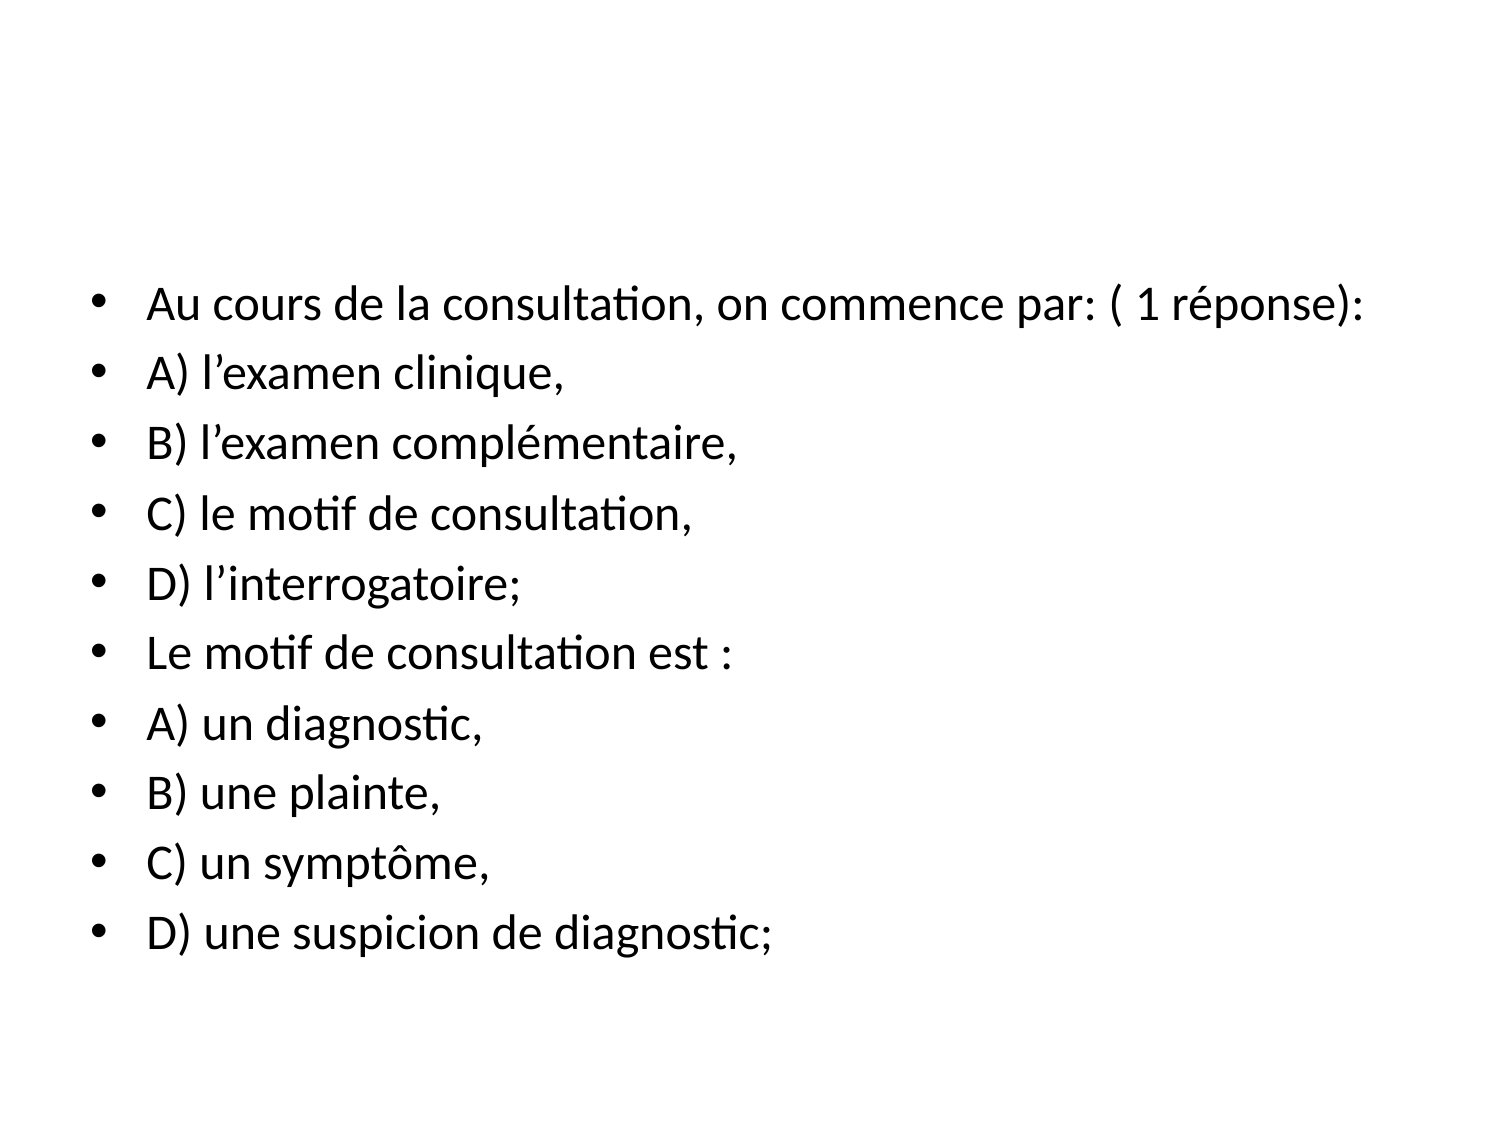

#
Au cours de la consultation, on commence par: ( 1 réponse):
A) l’examen clinique,
B) l’examen complémentaire,
C) le motif de consultation,
D) l’interrogatoire;
Le motif de consultation est :
A) un diagnostic,
B) une plainte,
C) un symptôme,
D) une suspicion de diagnostic;